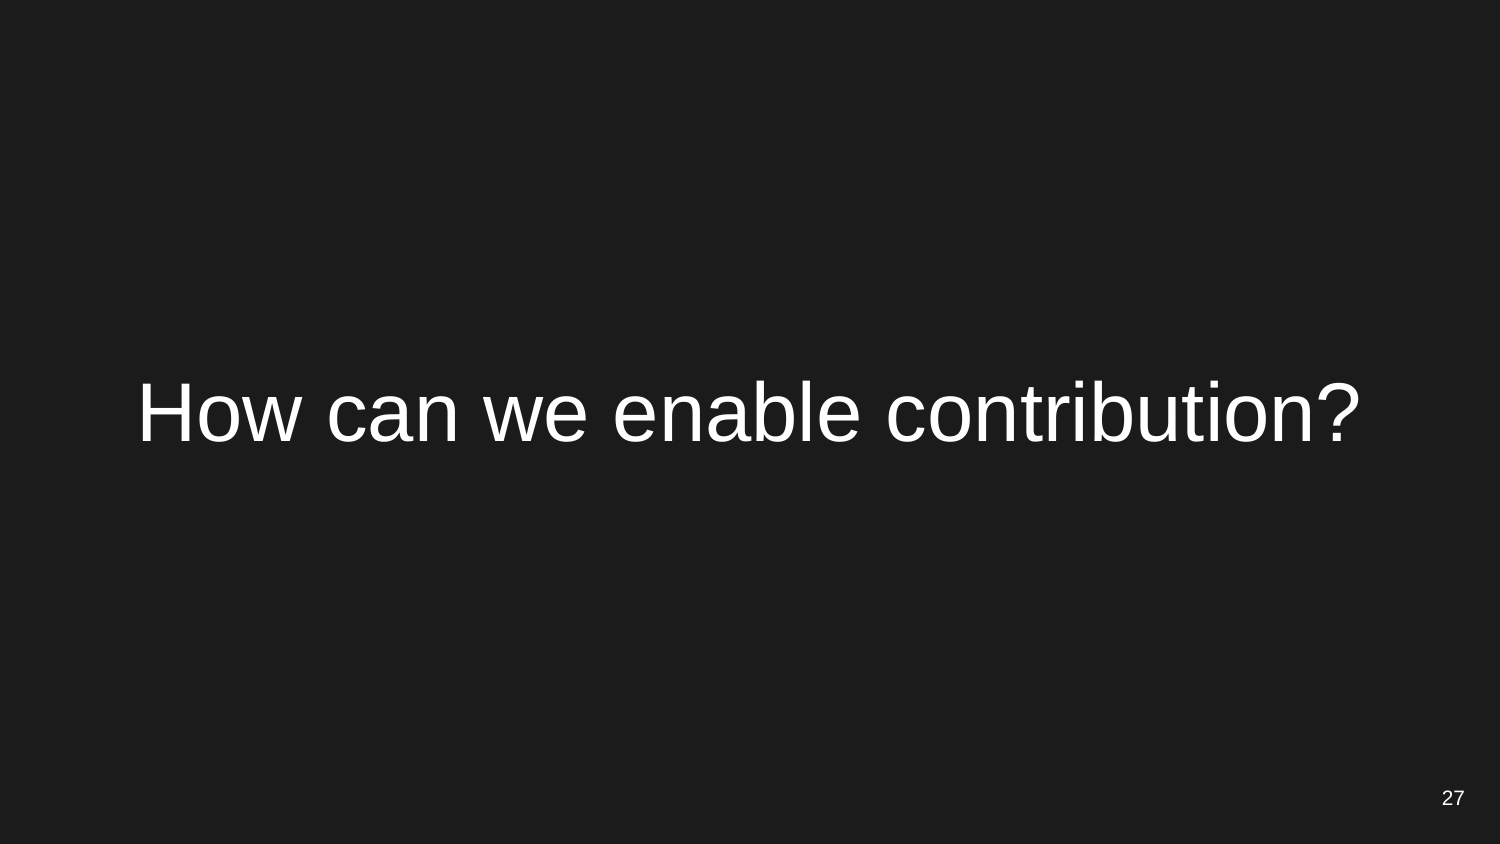

# How can we enable contribution?
27